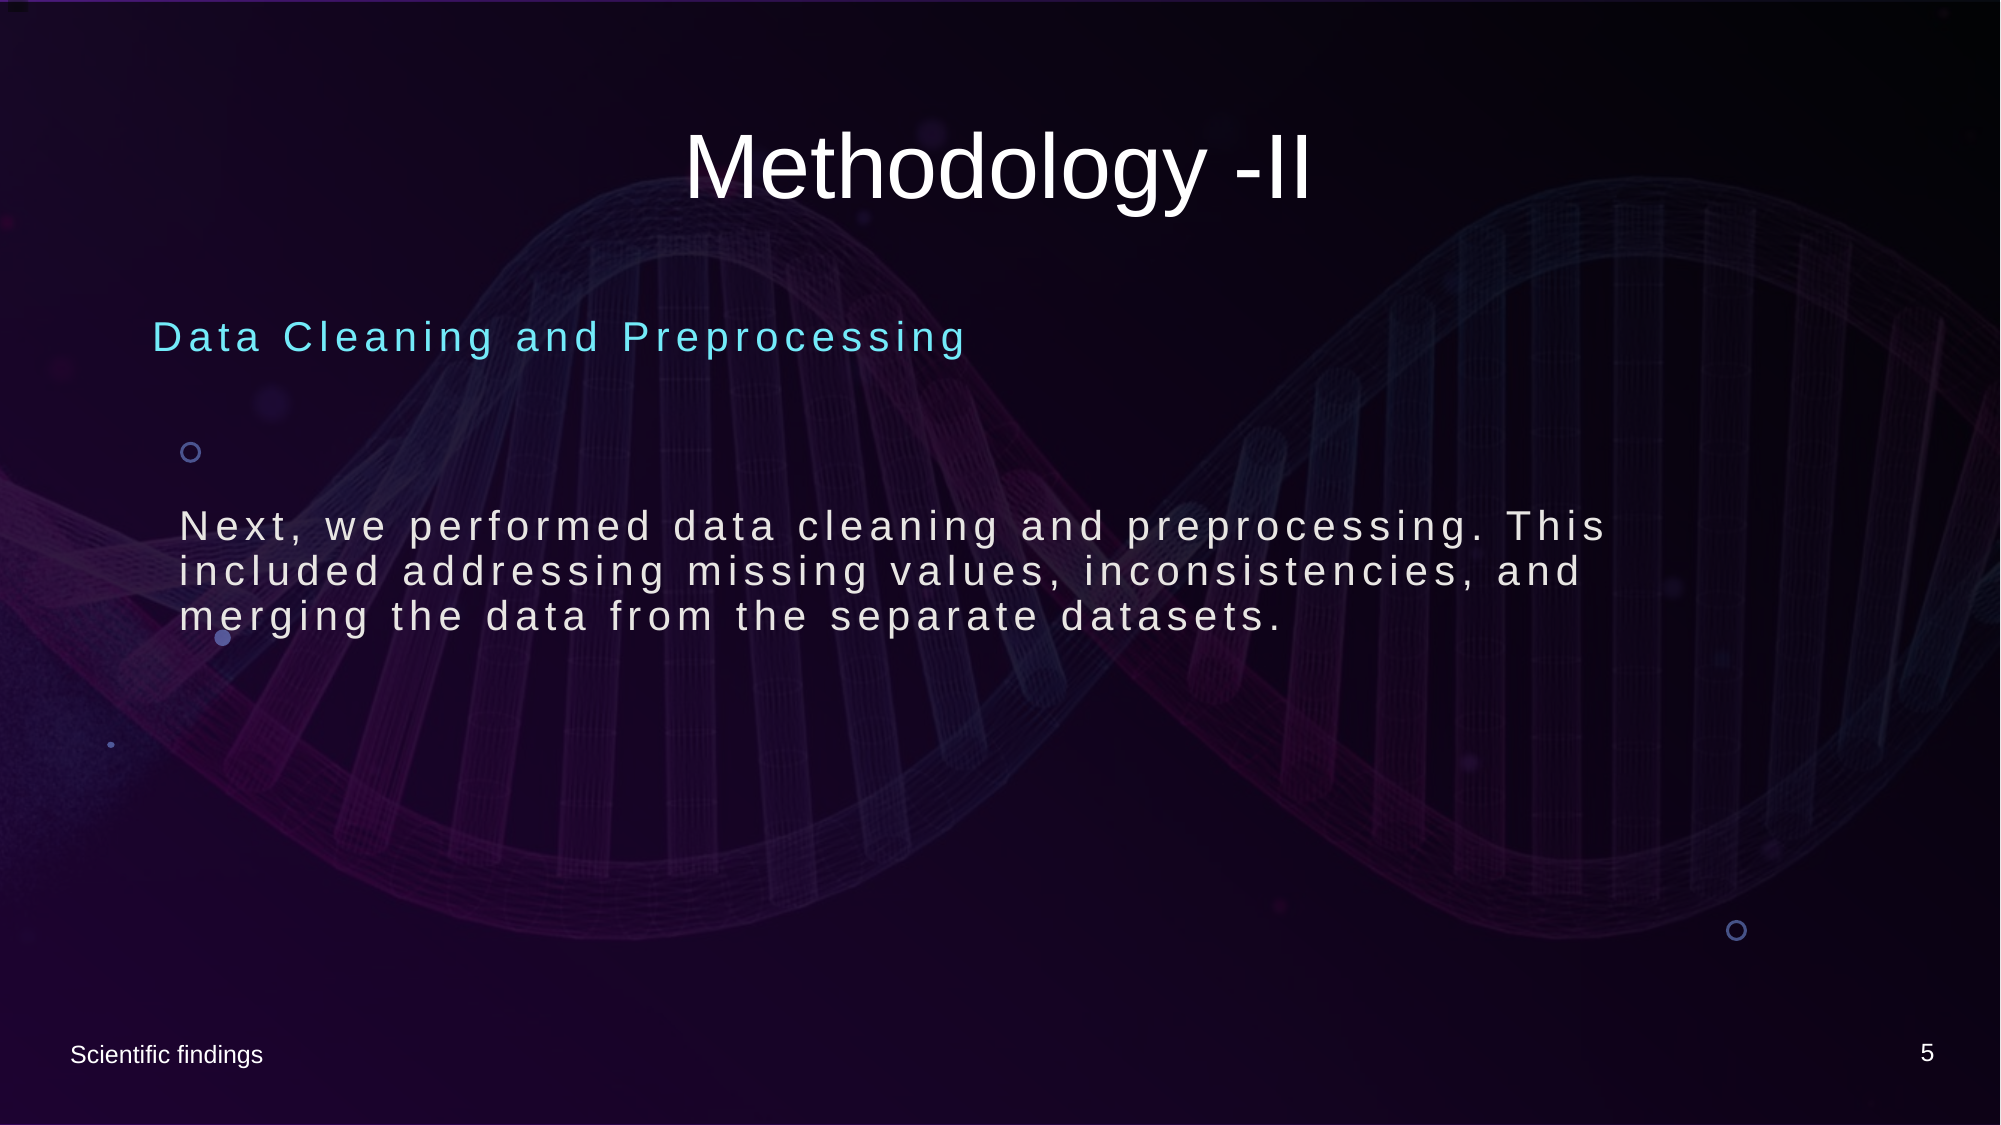

# Methodology -II
Data Cleaning and Preprocessing
Next, we performed data cleaning and preprocessing. This included addressing missing values, inconsistencies, and merging the data from the separate datasets.

5
Scientific findings